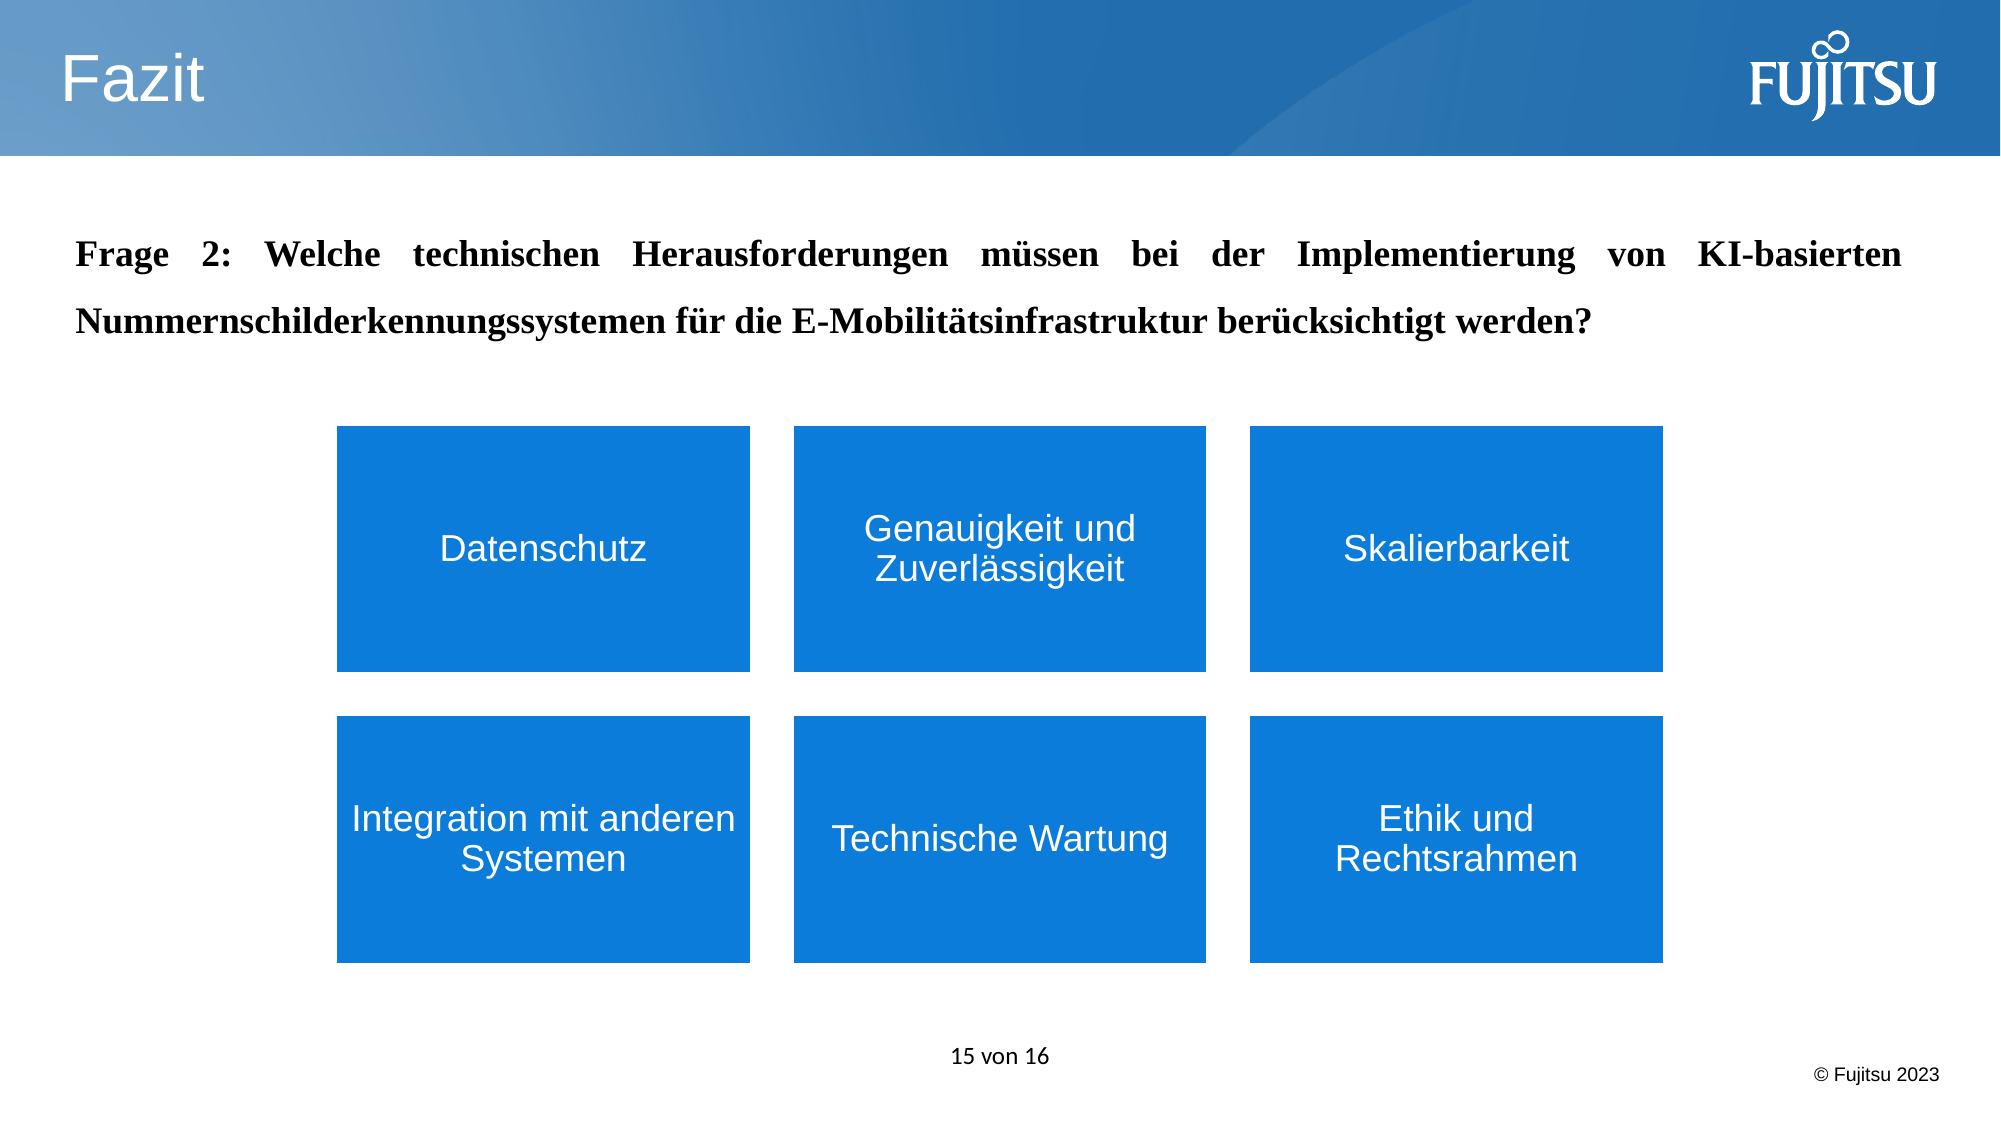

# Fazit
Frage 2: Welche technischen Herausforderungen müssen bei der Implementierung von KI-basierten Nummernschilderkennungssystemen für die E-Mobilitätsinfrastruktur berücksichtigt werden?
Datenschutz
Genauigkeit und Zuverlässigkeit
Skalierbarkeit
Integration mit anderen Systemen
Technische Wartung
Ethik und Rechtsrahmen
15 von 16